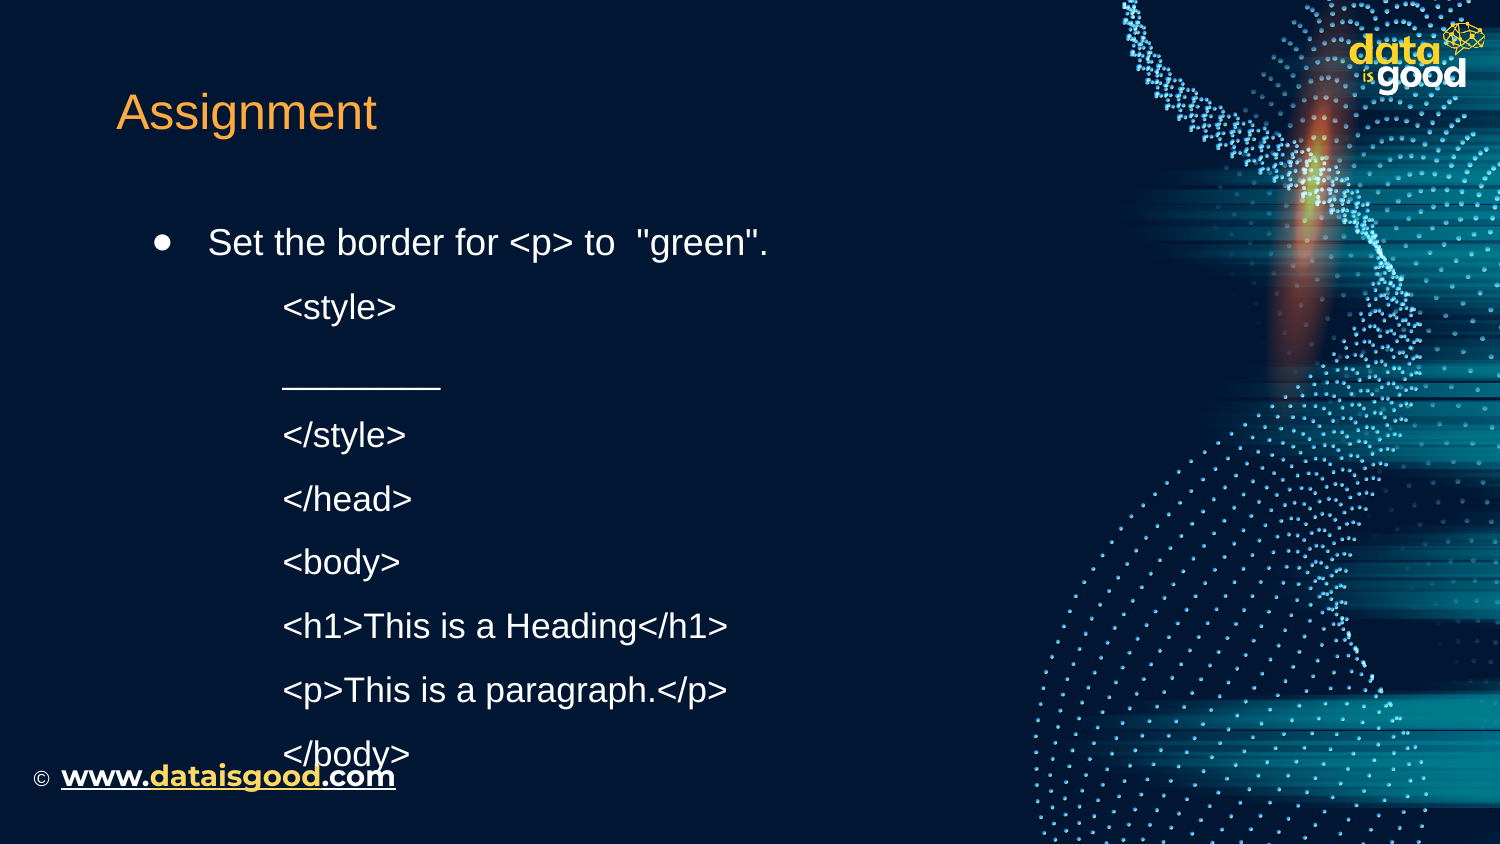

# Assignment
Set the border for <p> to  "green".
<style>
________
</style>
</head>
<body>
<h1>This is a Heading</h1>
<p>This is a paragraph.</p>
</body>